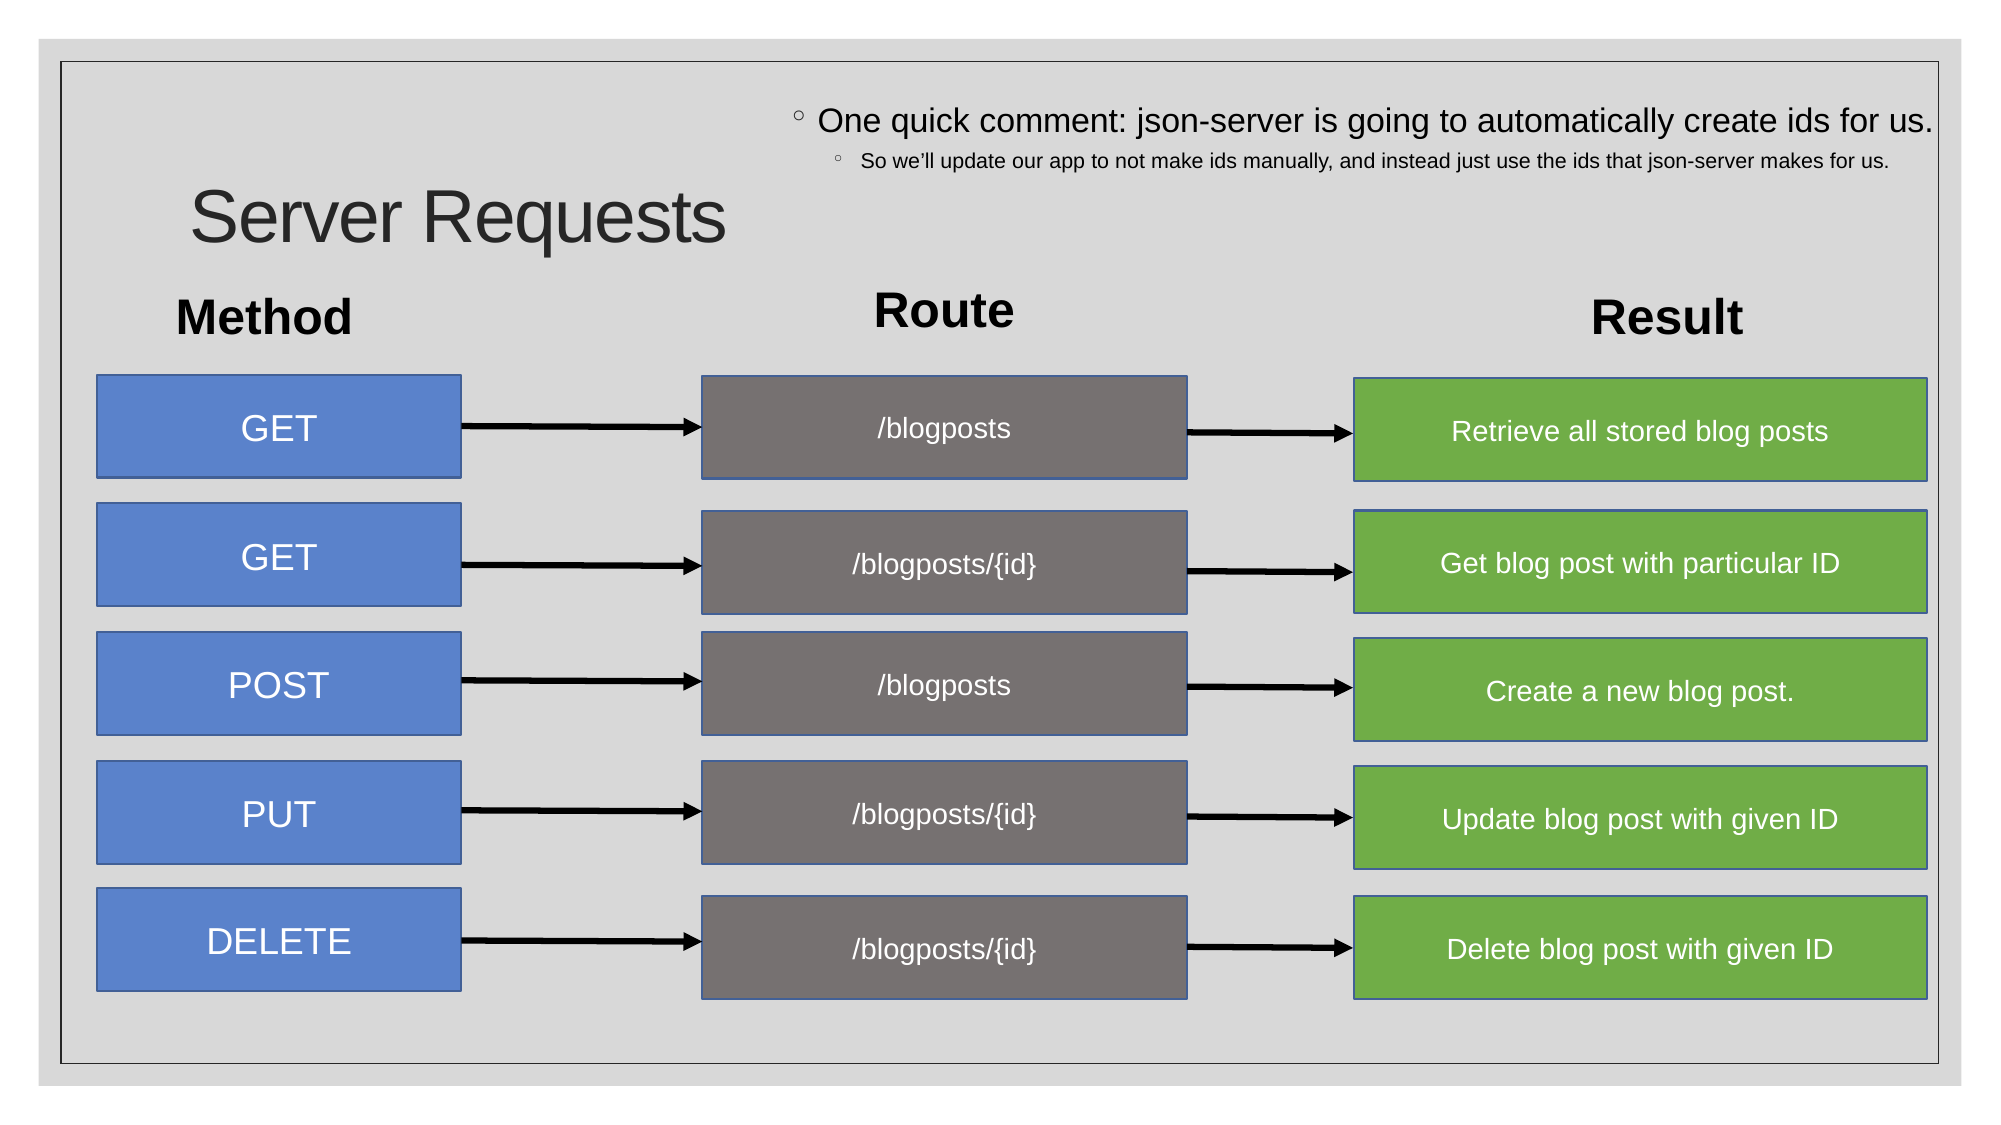

One quick comment: json-server is going to automatically create ids for us.
So we’ll update our app to not make ids manually, and instead just use the ids that json-server makes for us.

# Server Requests
Route
Method
Result
GET
/blogposts
Retrieve all stored blog posts
GET
Get blog post with particular ID
/blogposts/{id}
/blogposts
POST
Create a new blog post.
PUT
/blogposts/{id}
Update blog post with given ID
DELETE
/blogposts/{id}
Delete blog post with given ID